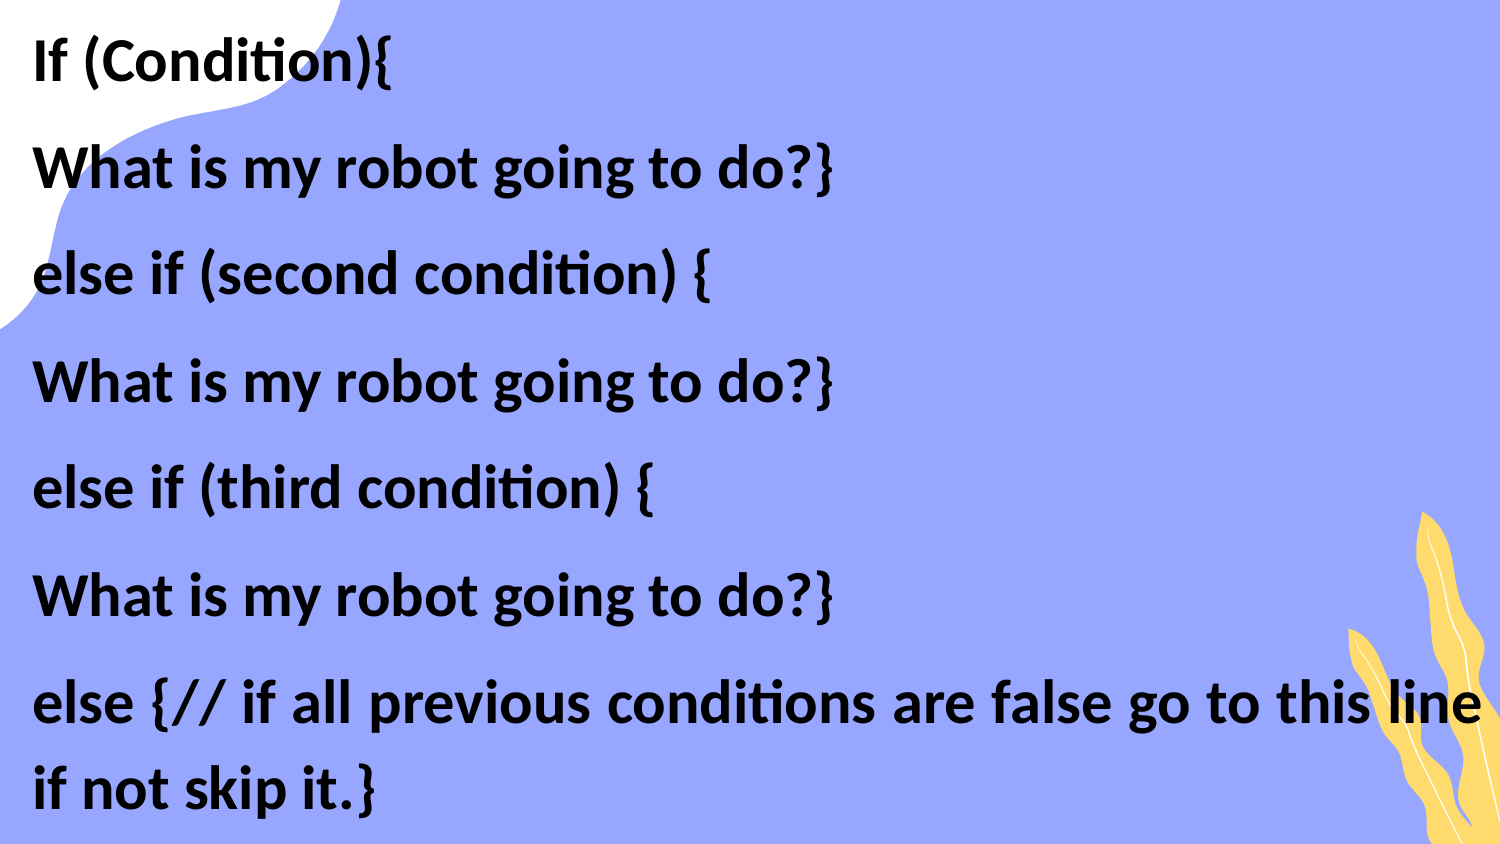

If (Condition){
What is my robot going to do?}
else if (second condition) {
What is my robot going to do?}
else if (third condition) {
What is my robot going to do?}
else {// if all previous conditions are false go to this line if not skip it.}